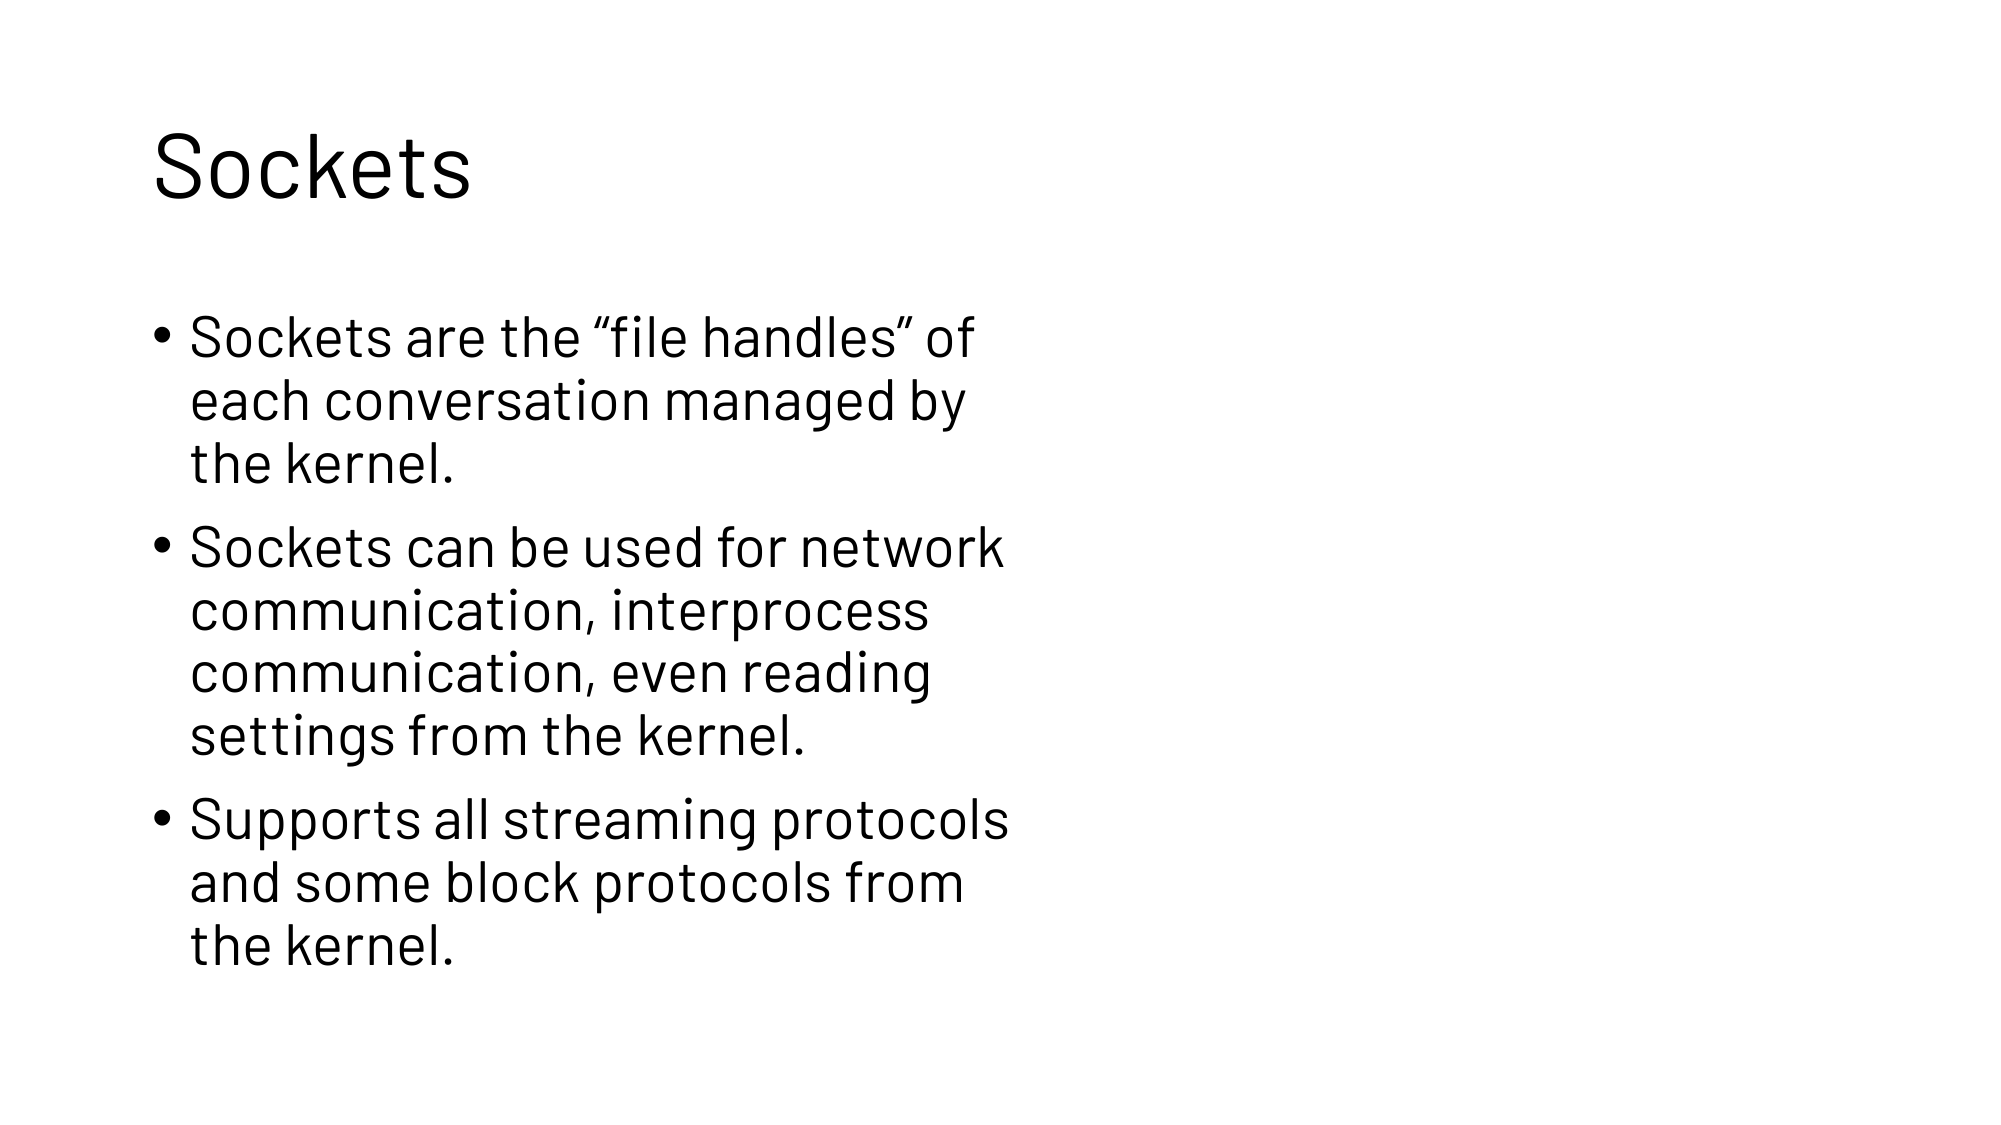

# Sockets
Sockets are the “file handles” of each conversation managed by the kernel.
Sockets can be used for network communication, interprocess communication, even reading settings from the kernel.
Supports all streaming protocols and some block protocols from the kernel.